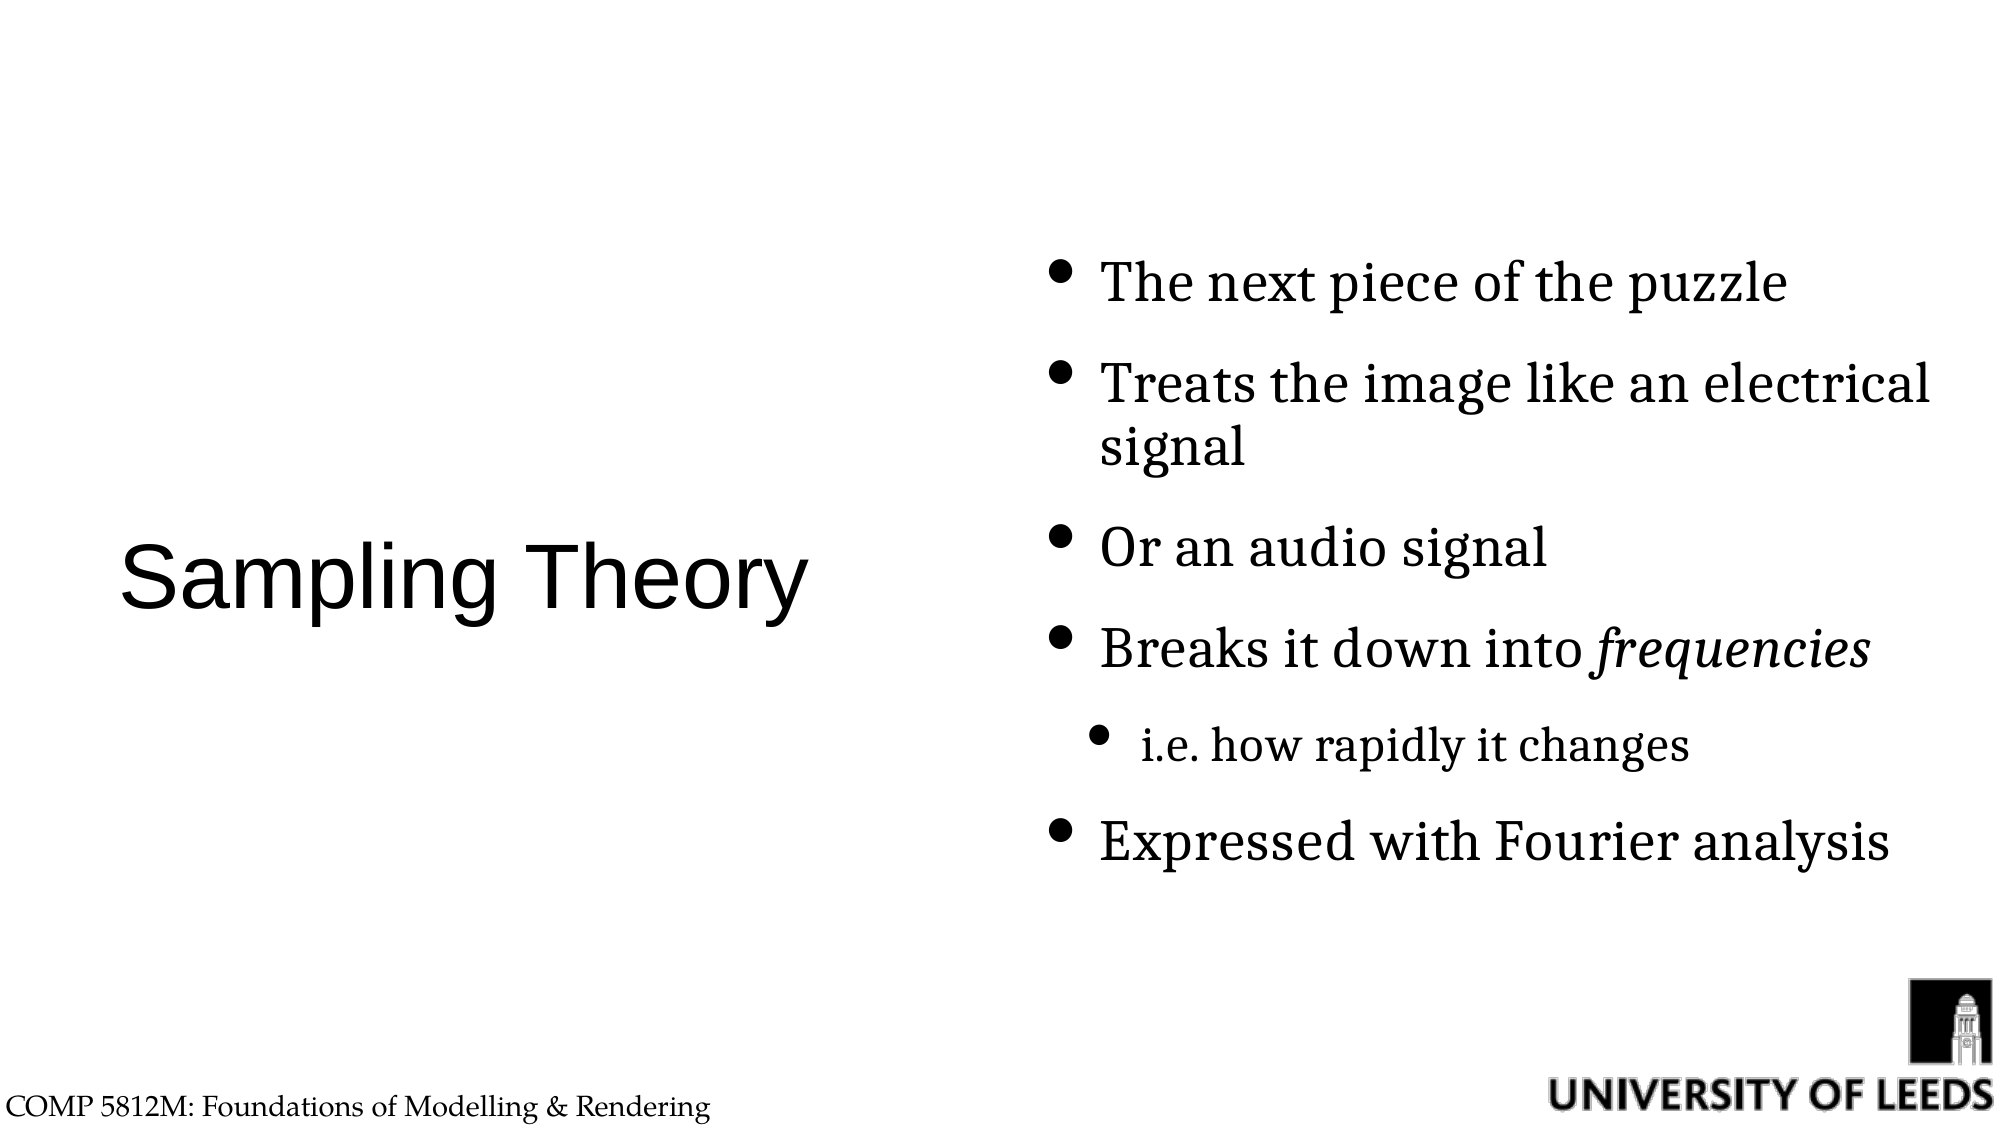

The next piece of the puzzle
Treats the image like an electrical signal
Or an audio signal
Breaks it down into frequencies
i.e. how rapidly it changes
Expressed with Fourier analysis
# Sampling Theory